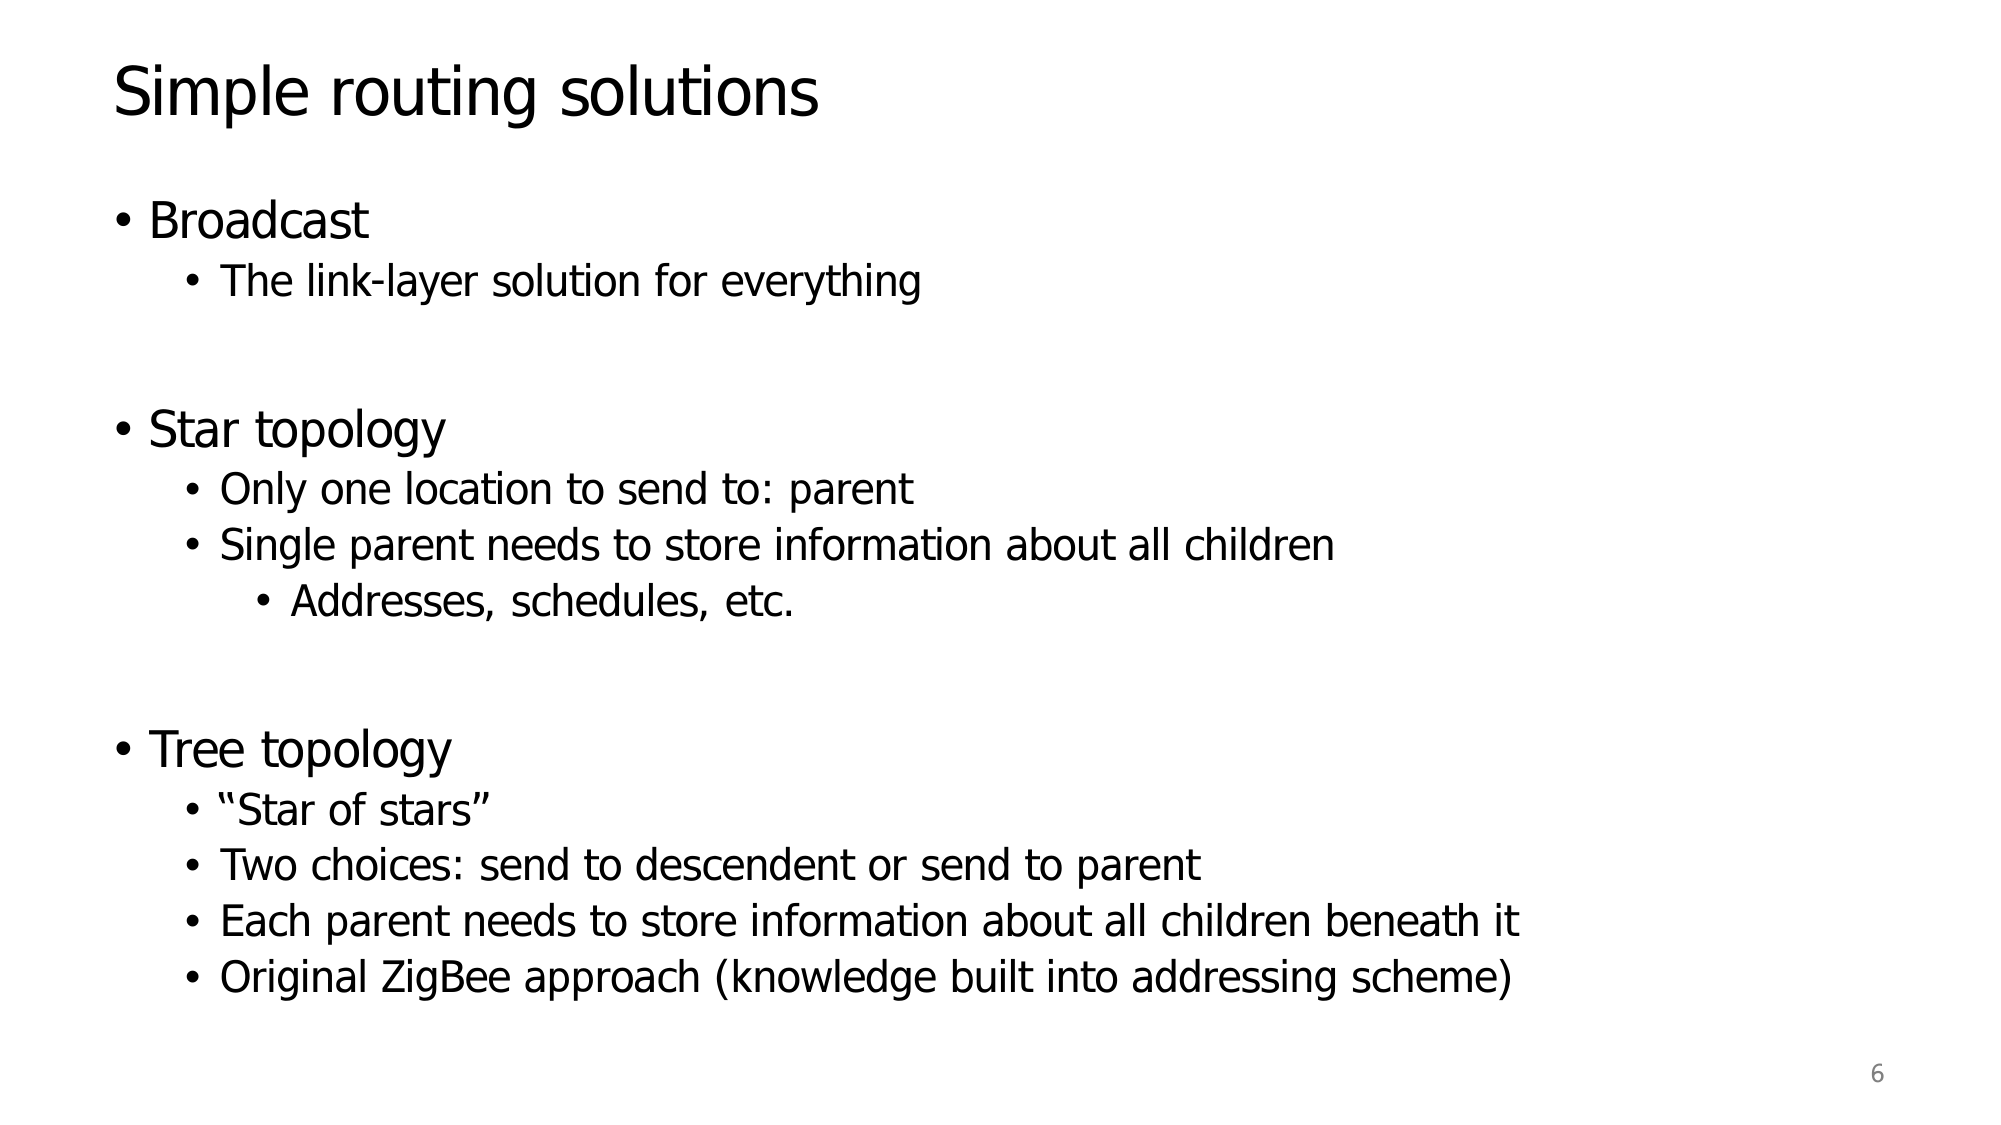

# Simple routing solutions
Broadcast
The link-layer solution for everything

Star topology
Only one location to send to: parent
Single parent needs to store information about all children
Addresses, schedules, etc.

Tree topology
“Star of stars”
Two choices: send to descendent or send to parent
Each parent needs to store information about all children beneath it
Original ZigBee approach (knowledge built into addressing scheme)
6